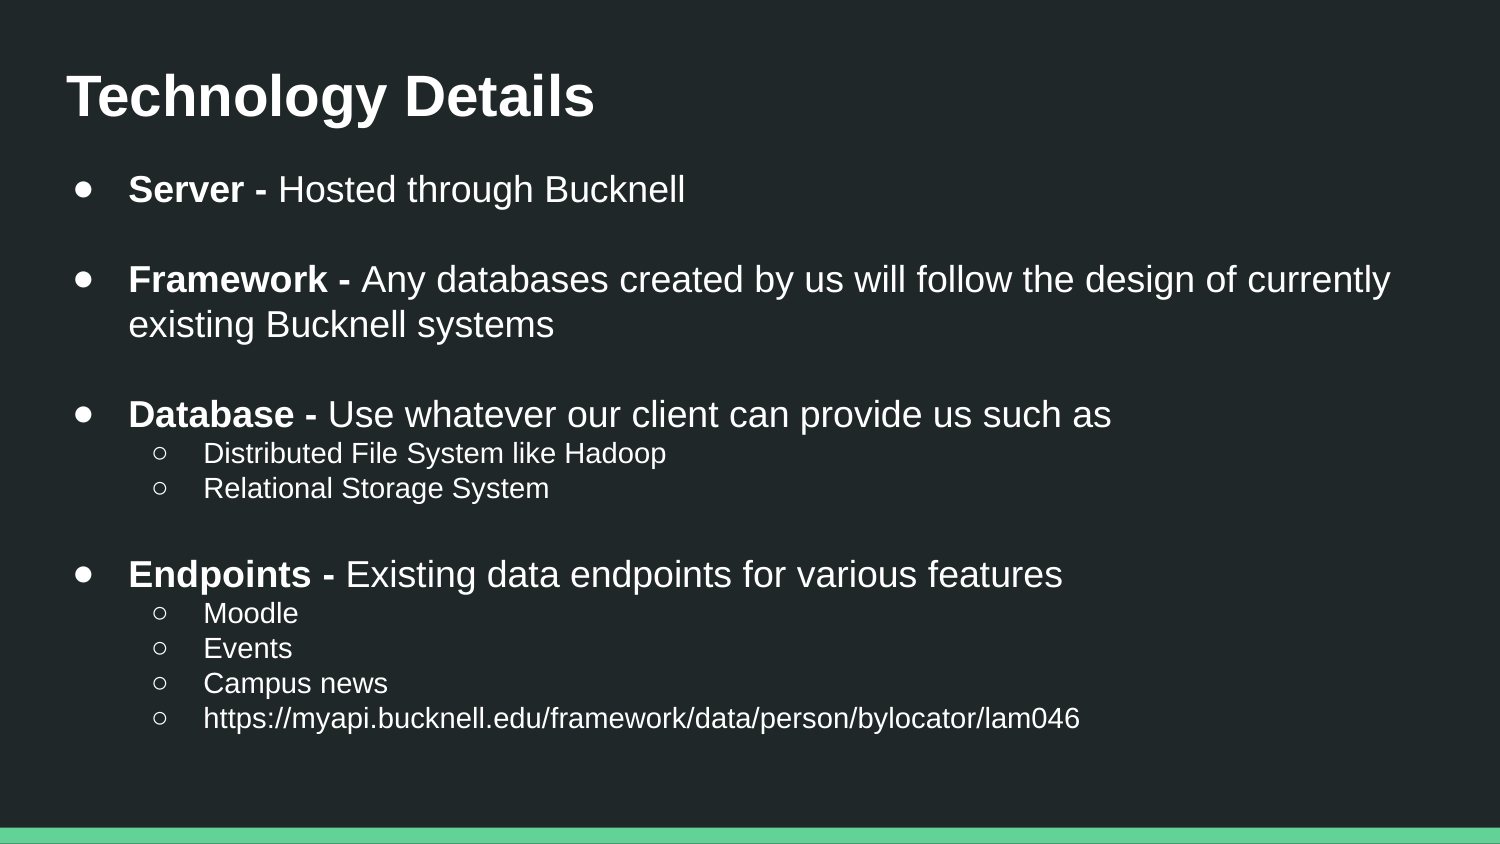

# Technology Details
Server - Hosted through Bucknell

Framework - Any databases created by us will follow the design of currently existing Bucknell systems

Database - Use whatever our client can provide us such as
Distributed File System like Hadoop
Relational Storage System

Endpoints - Existing data endpoints for various features
Moodle
Events
Campus news
https://myapi.bucknell.edu/framework/data/person/bylocator/lam046